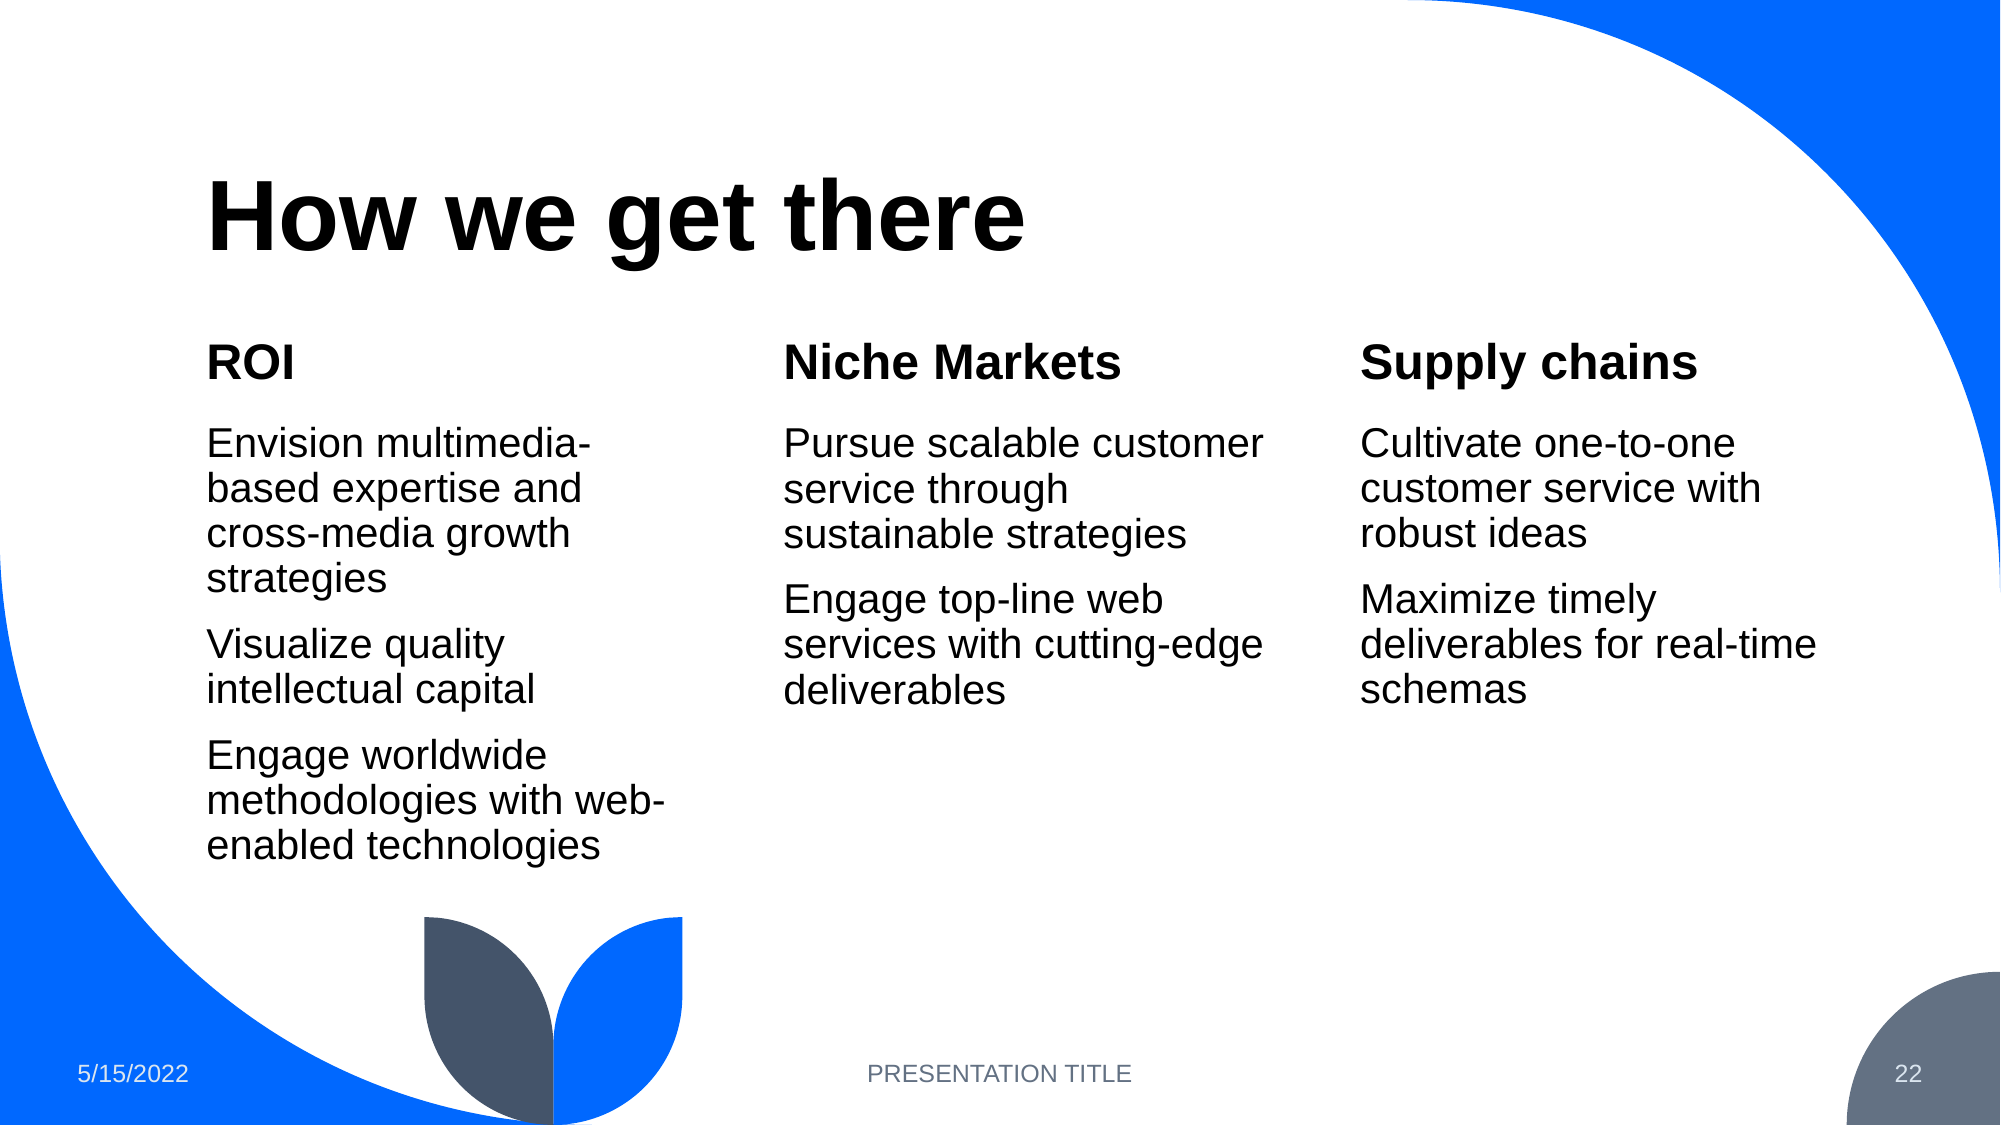

# How we get there
ROI
Niche Markets
Supply chains
Envision multimedia-based expertise and cross-media growth strategies
Visualize quality intellectual capital
Engage worldwide methodologies with web-enabled technologies

Pursue scalable customer service through sustainable strategies
Engage top-line web services with cutting-edge deliverables

Cultivate one-to-one customer service with robust ideas
Maximize timely deliverables for real-time schemas
5/15/2022
PRESENTATION TITLE
22